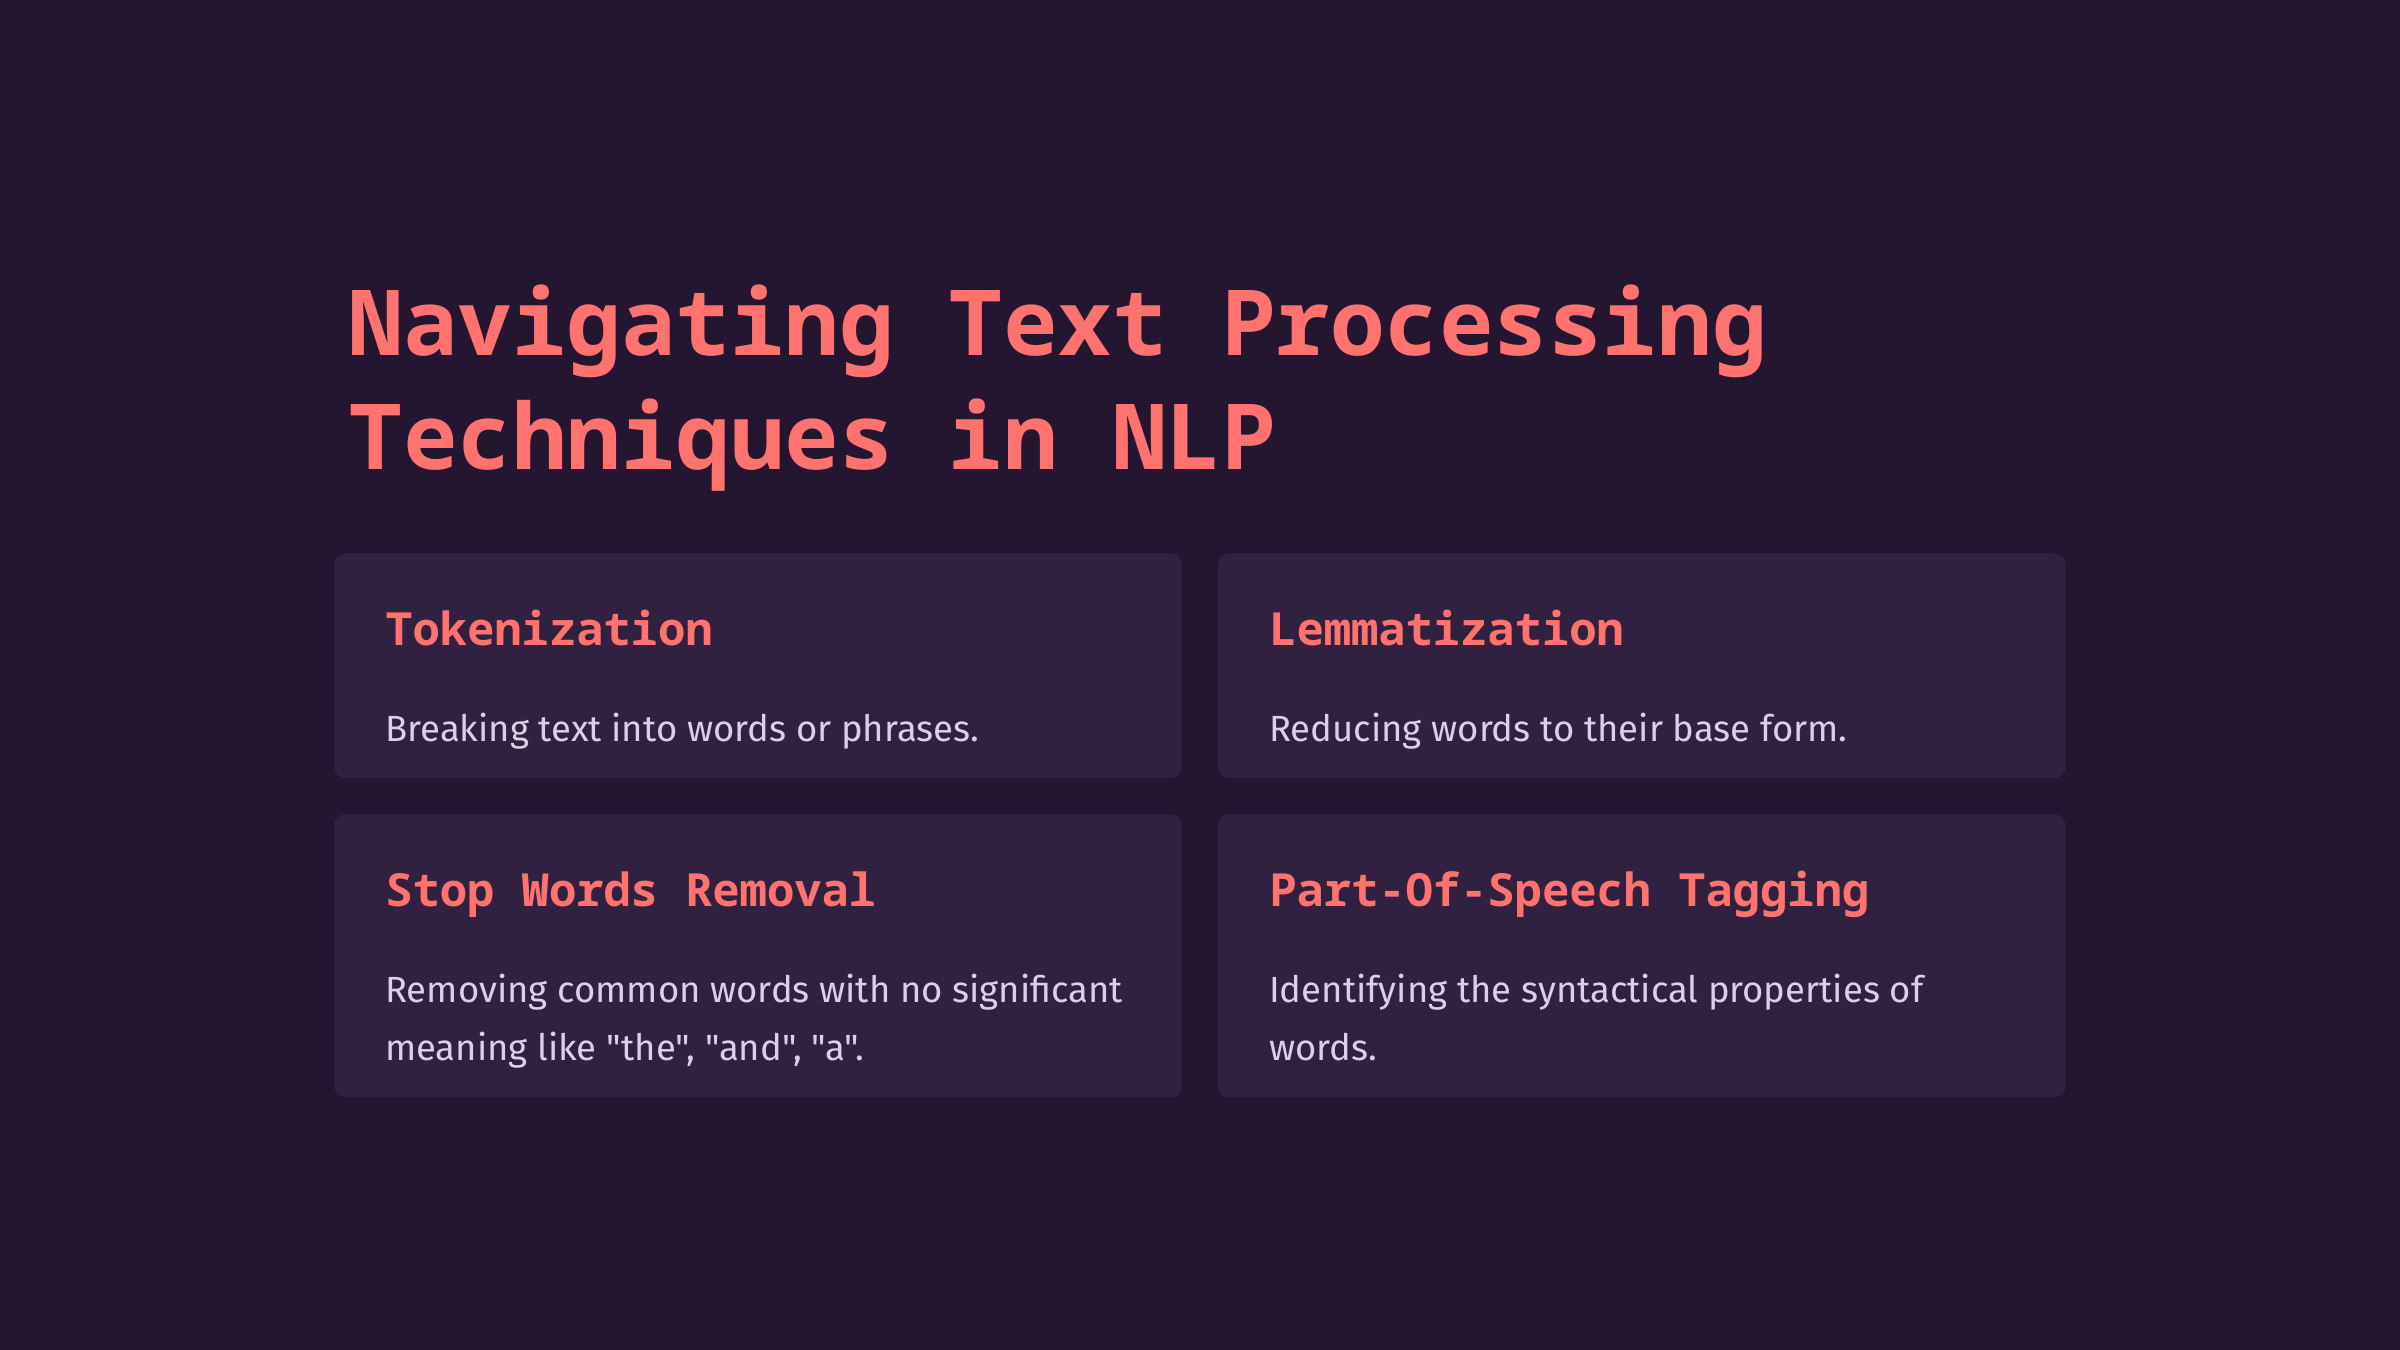

Navigating Text Processing Techniques in NLP

Tokenization
Lemmatization
Breaking text into words or phrases.
Reducing words to their base form.

Stop Words Removal
Part-Of-Speech Tagging
Removing common words with no significant meaning like "the", "and", "a".
Identifying the syntactical properties of words.